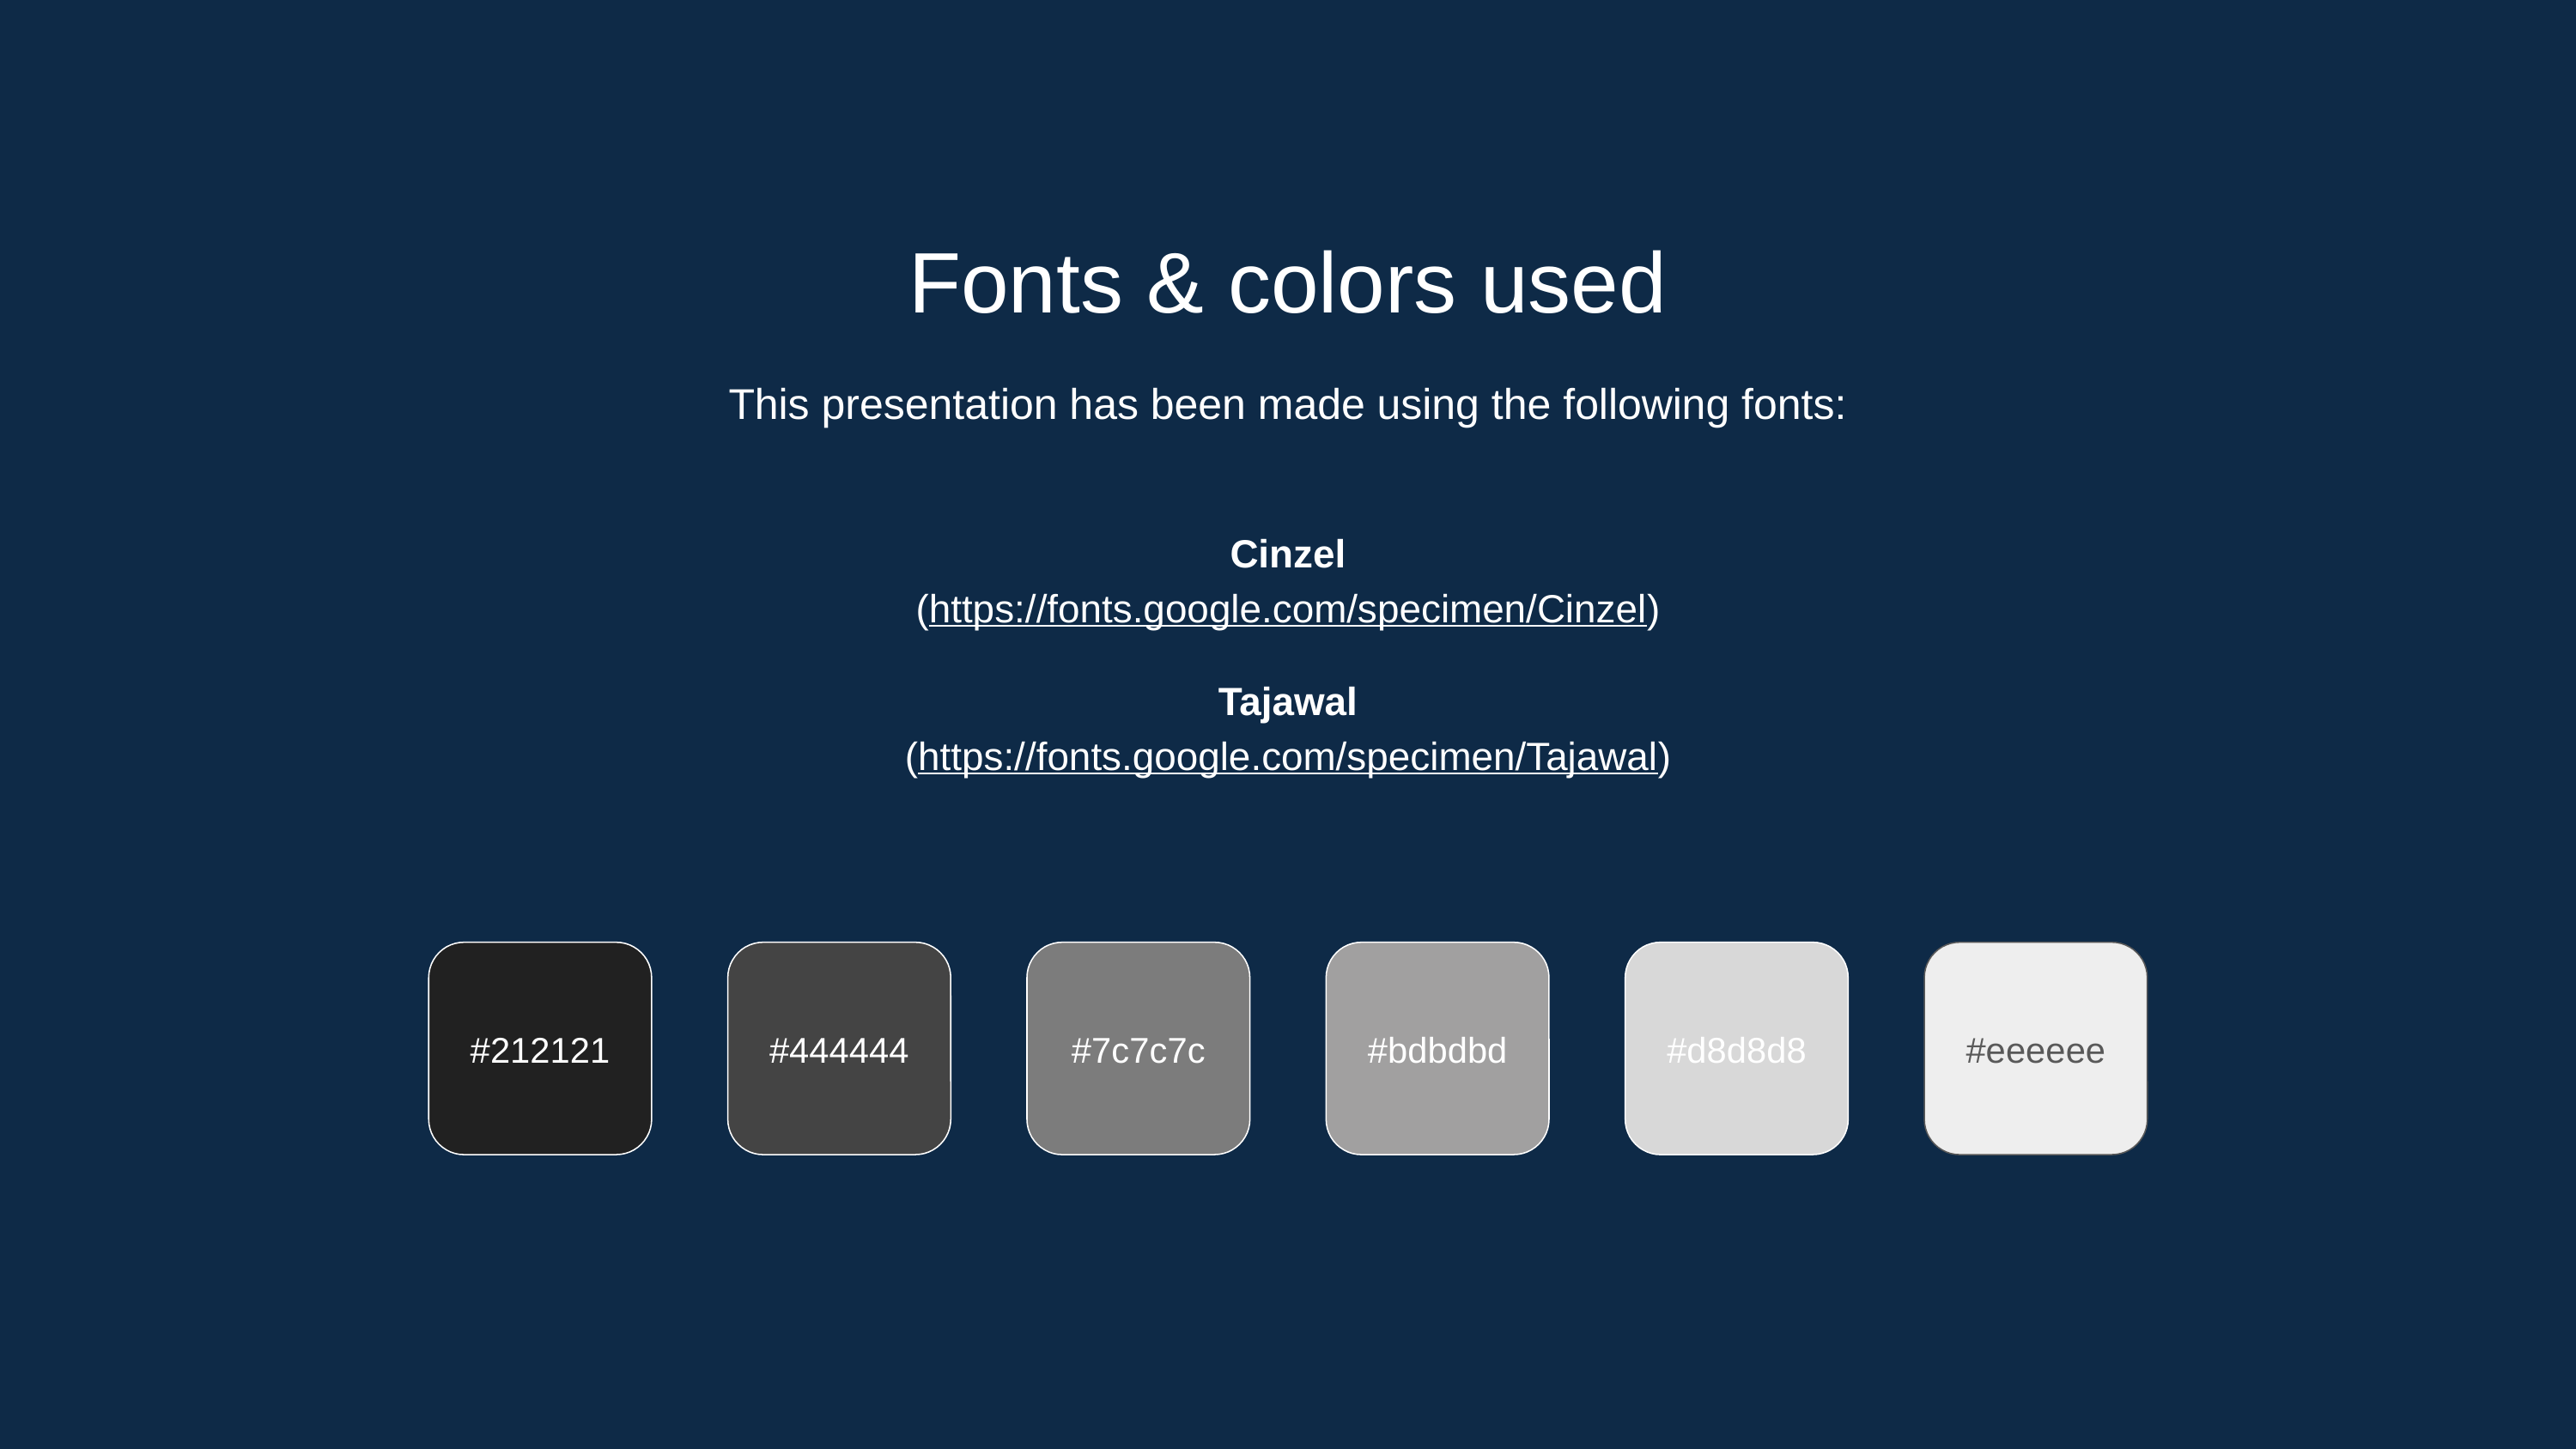

Fonts & colors used
This presentation has been made using the following fonts:

Cinzel
(https://fonts.google.com/specimen/Cinzel)

Tajawal
(https://fonts.google.com/specimen/Tajawal)

#212121

#444444

#7c7c7c

#bdbdbd

#d8d8d8

#eeeeee